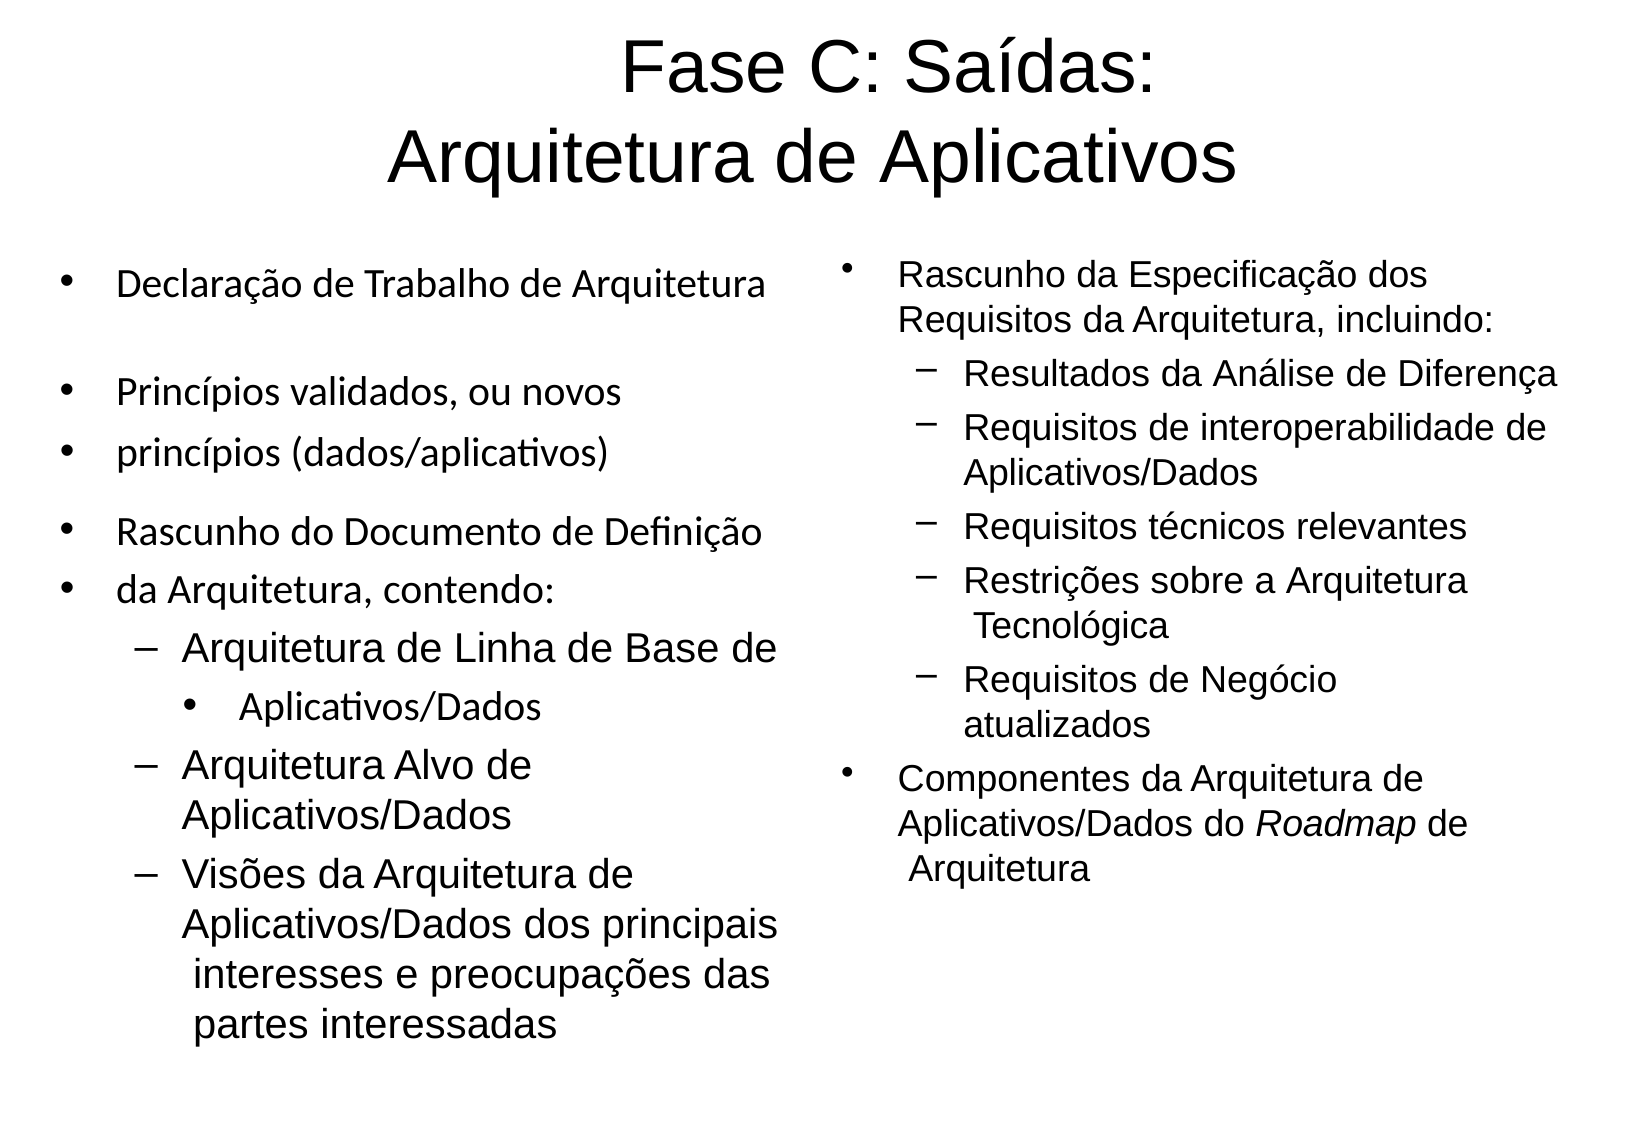

# Fase C: Saídas:  Arquitetura de Aplicativos
Rascunho da Especificação dos
Requisitos da Arquitetura, incluindo:
Resultados da Análise de Diferença
Requisitos de interoperabilidade de
Aplicativos/Dados
Requisitos técnicos relevantes
Restrições sobre a Arquitetura  Tecnológica
Requisitos de Negócio atualizados
Componentes da Arquitetura de  Aplicativos/Dados do Roadmap de  Arquitetura
Declaração de Trabalho de Arquitetura

Princípios validados, ou novos
princípios (dados/aplicativos)
Rascunho do Documento de Definição
da Arquitetura, contendo:
Arquitetura de Linha de Base de
Aplicativos/Dados
Arquitetura Alvo de  Aplicativos/Dados
Visões da Arquitetura de  Aplicativos/Dados dos principais  interesses e preocupações das  partes interessadas